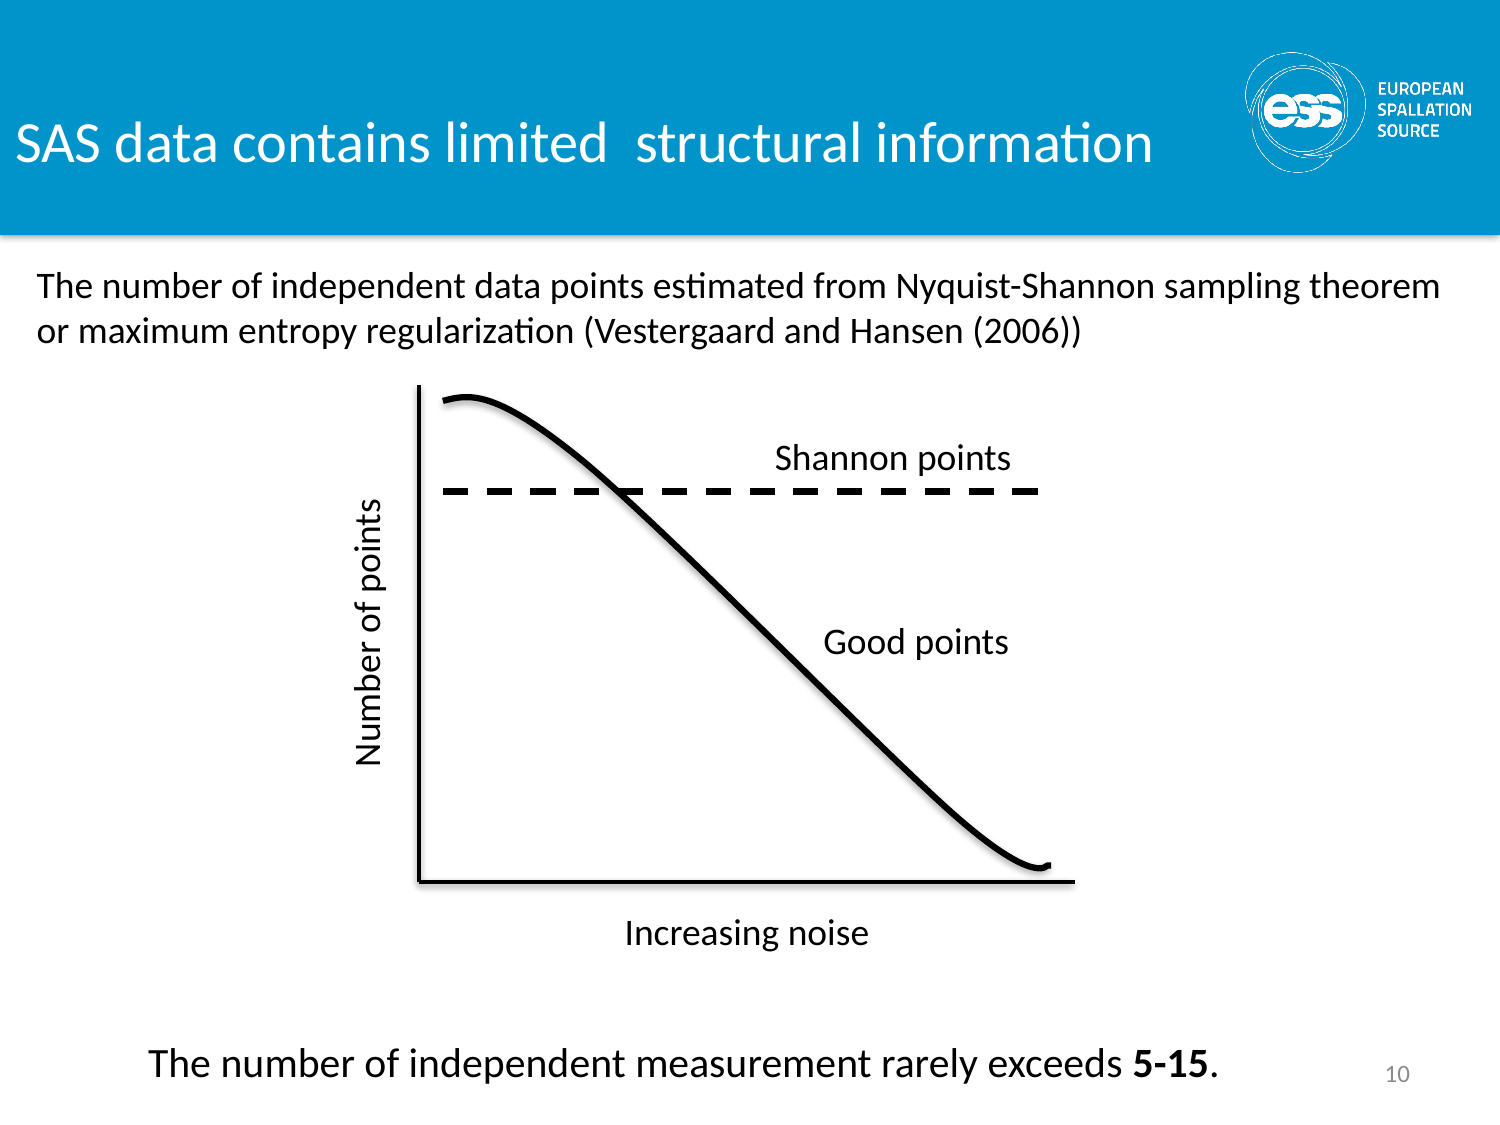

# SAS data contains limited  structural information
The number of independent data points estimated from Nyquist-Shannon sampling theorem or maximum entropy regularization (Vestergaard and Hansen (2006))

Shannon points
Number of points
Good points
Increasing noise
The number of independent measurement rarely exceeds 5-15.
10